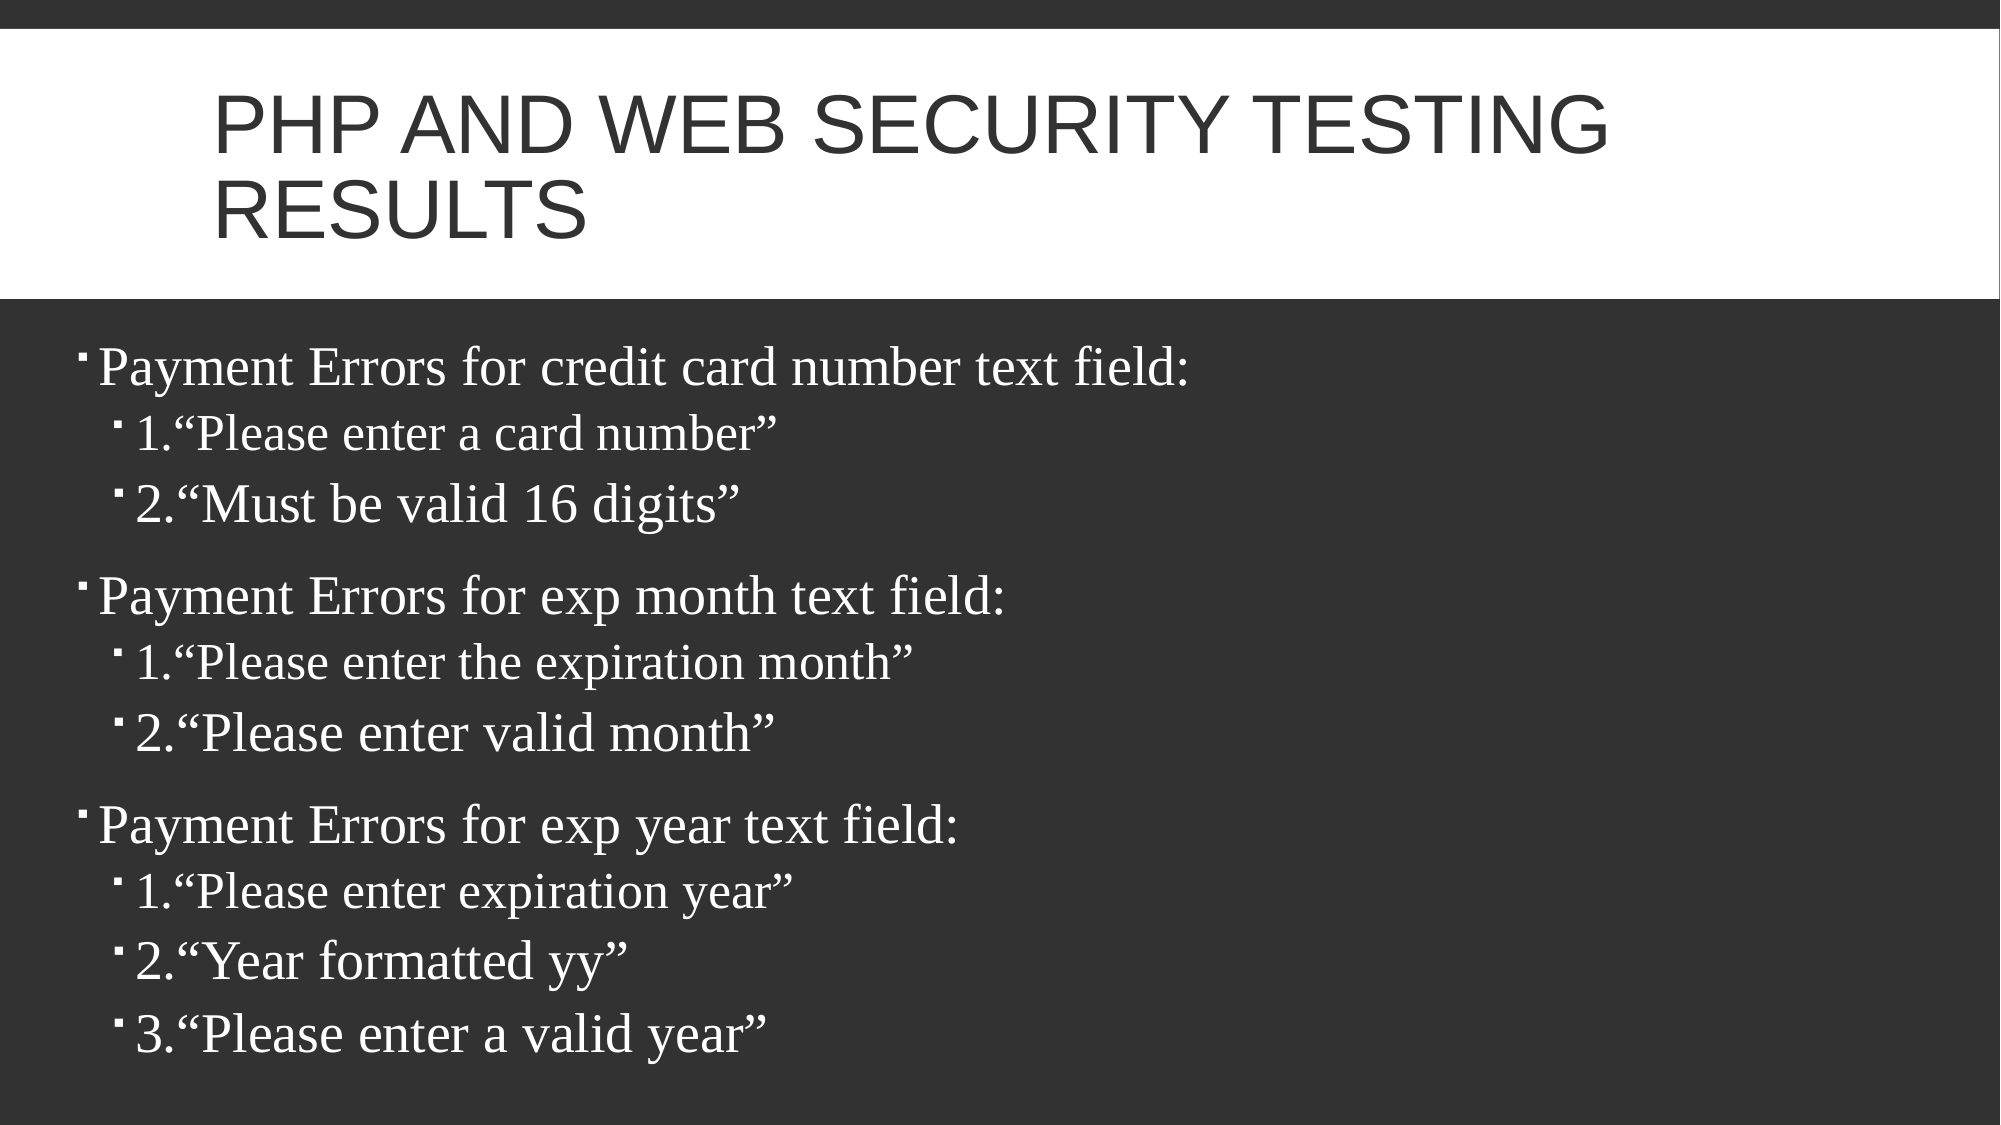

# Php and web security testing results
Payment Errors for credit card number text field:
1.“Please enter a card number”
2.“Must be valid 16 digits”
Payment Errors for exp month text field:
1.“Please enter the expiration month”
2.“Please enter valid month”
Payment Errors for exp year text field:
1.“Please enter expiration year”
2.“Year formatted yy”
3.“Please enter a valid year”